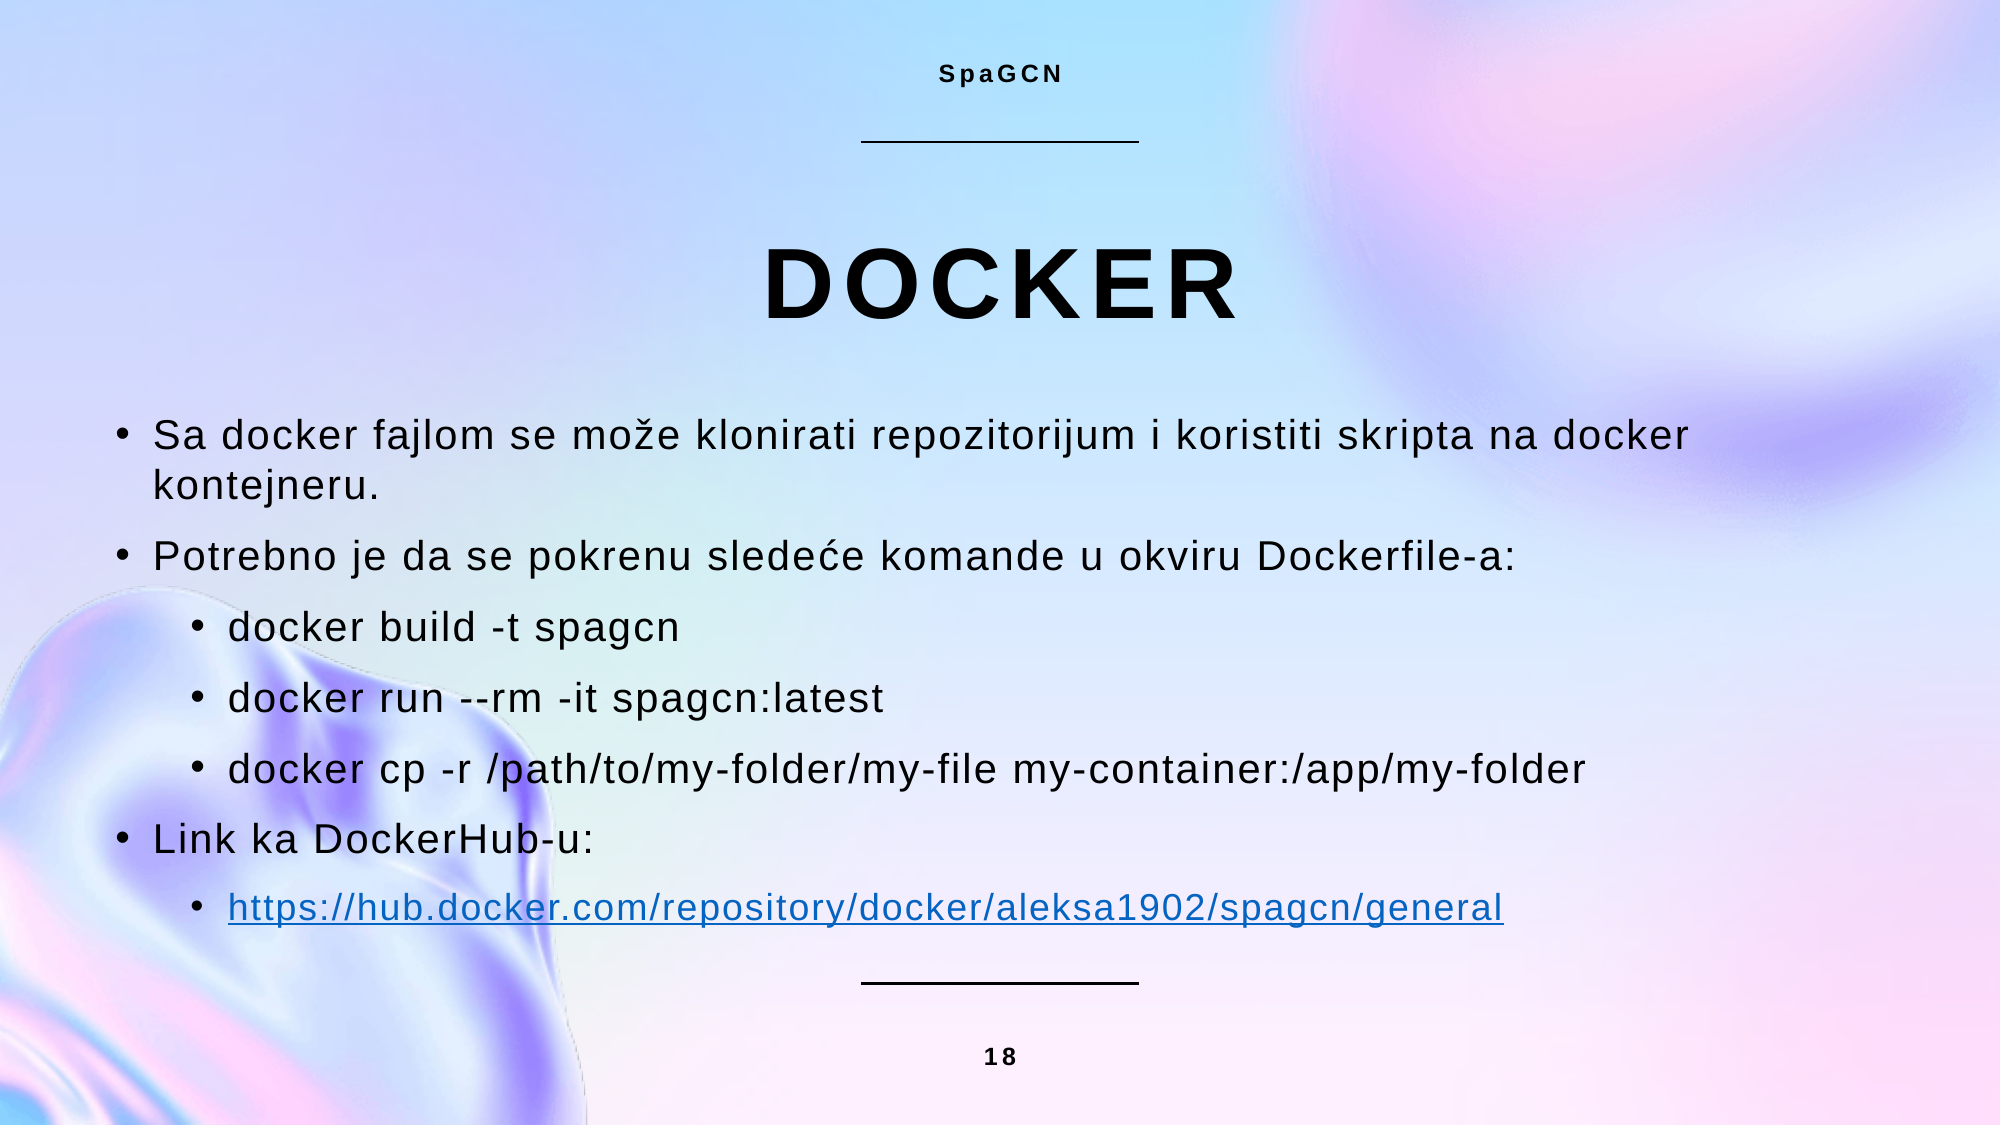

SpaGCN
# Docker
Sa docker fajlom se može klonirati repozitorijum i koristiti skripta na docker kontejneru.
Potrebno je da se pokrenu sledeće komande u okviru Dockerfile-a:
docker build -t spagcn
docker run --rm -it spagcn:latest
docker cp -r /path/to/my-folder/my-file my-container:/app/my-folder
Link ka DockerHub-u:
https://hub.docker.com/repository/docker/aleksa1902/spagcn/general
18